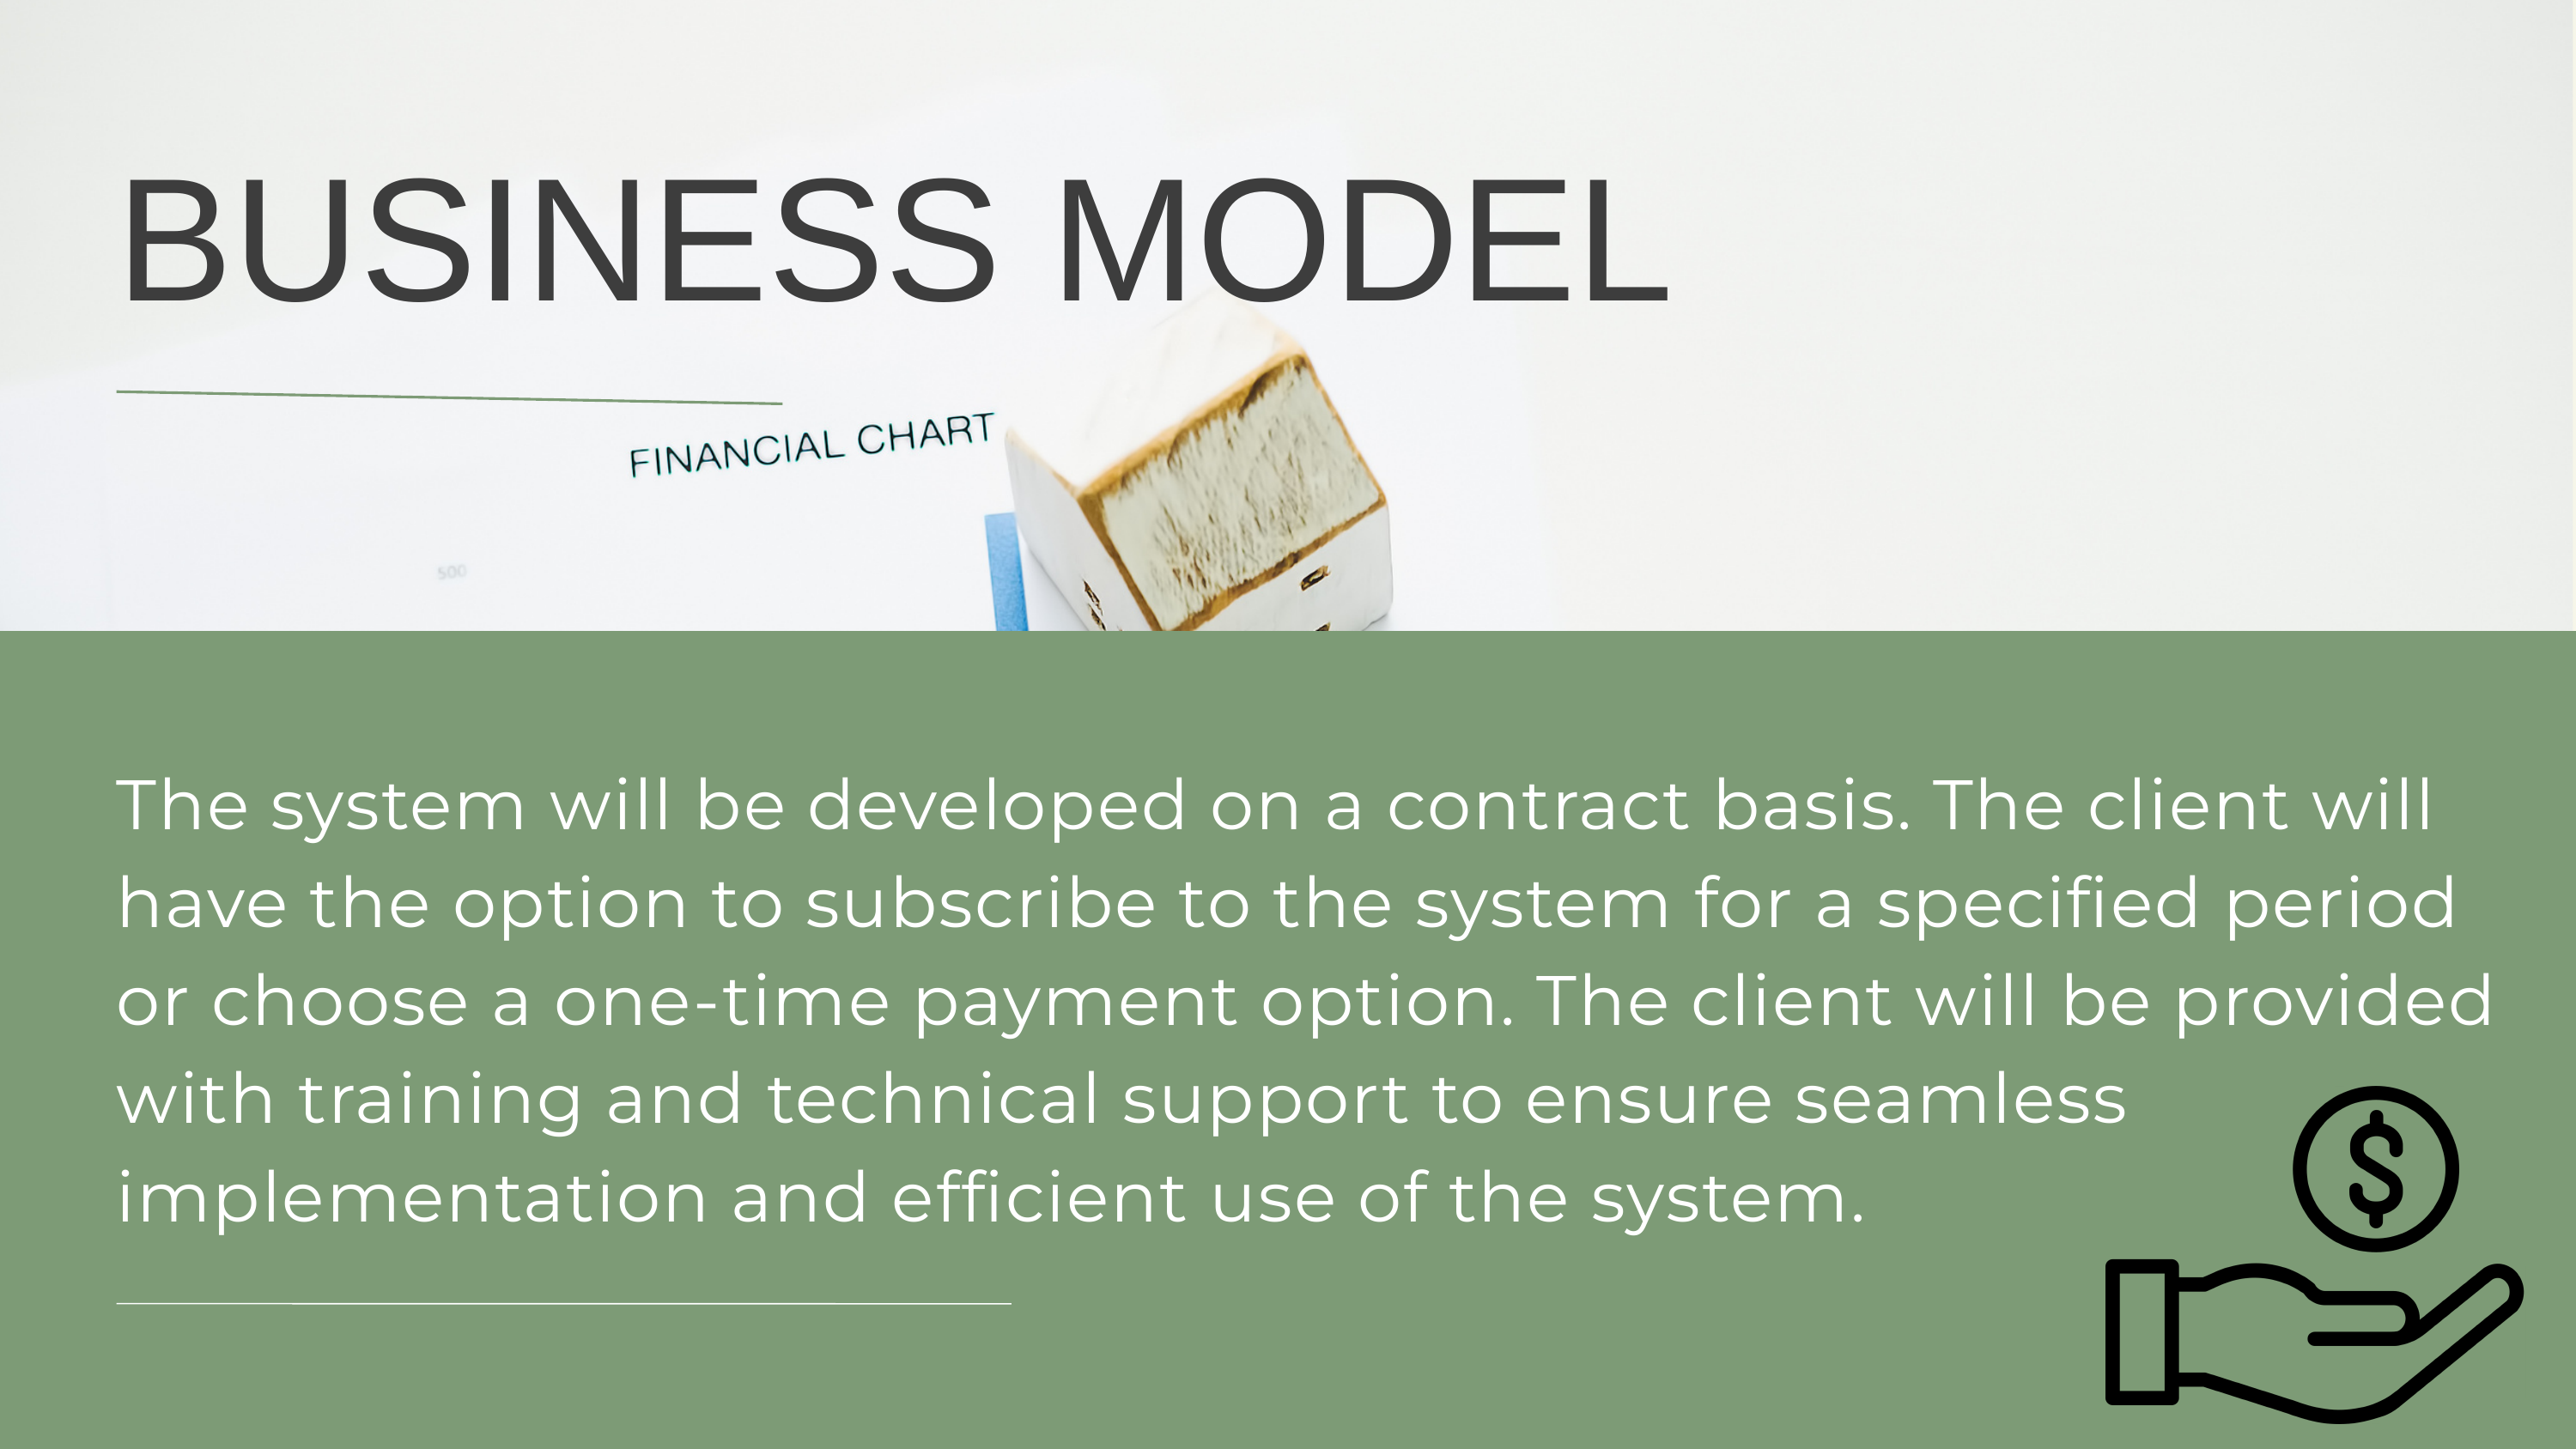

BUSINESS MODEL

The system will be developed on a contract basis. The client will have the option to subscribe to the system for a specified period or choose a one-time payment option. The client will be provided with training and technical support to ensure seamless implementation and efficient use of the system.